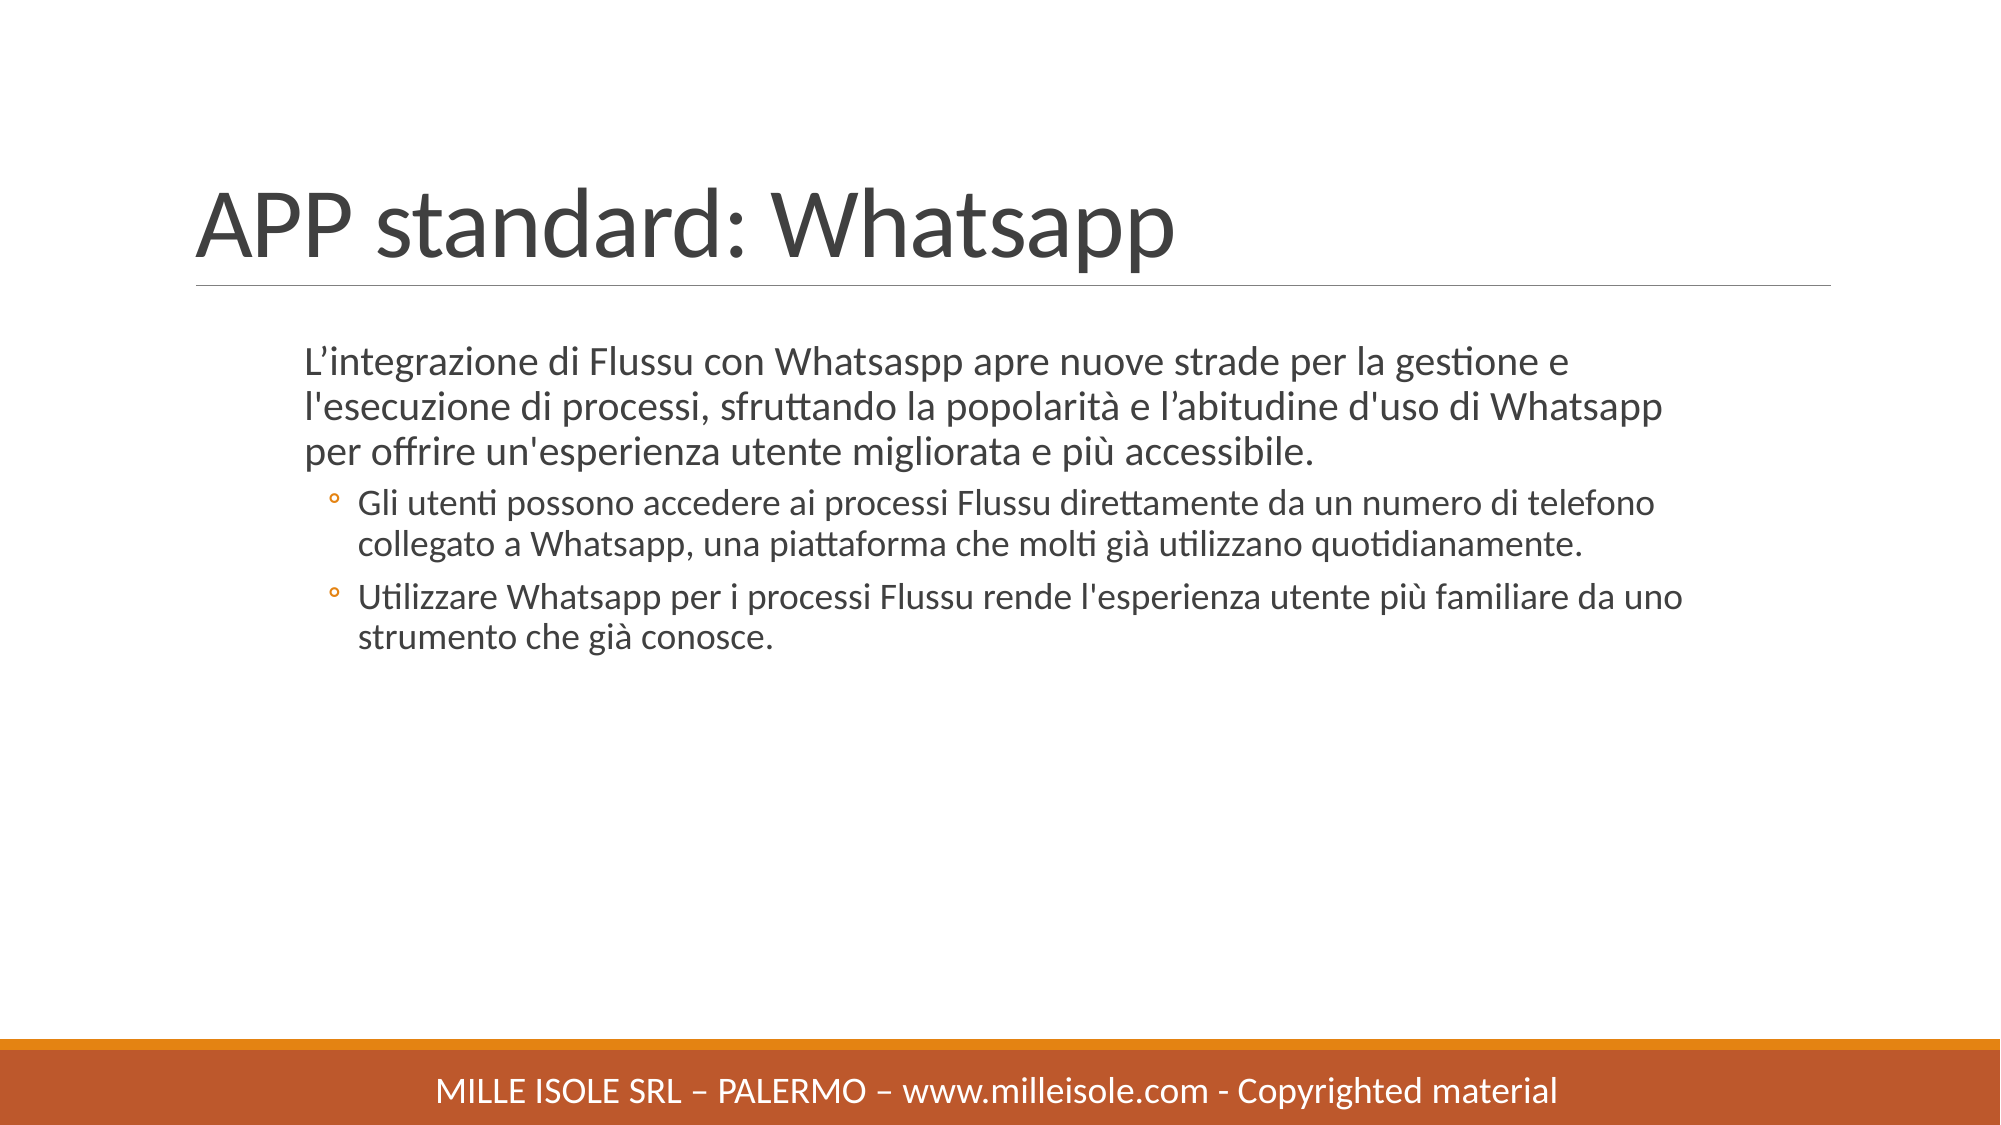

# APP standard: Whatsapp
L’integrazione di Flussu con Whatsaspp apre nuove strade per la gestione e l'esecuzione di processi, sfruttando la popolarità e l’abitudine d'uso di Whatsapp per offrire un'esperienza utente migliorata e più accessibile.
Gli utenti possono accedere ai processi Flussu direttamente da un numero di telefono collegato a Whatsapp, una piattaforma che molti già utilizzano quotidianamente.
Utilizzare Whatsapp per i processi Flussu rende l'esperienza utente più familiare da uno strumento che già conosce.